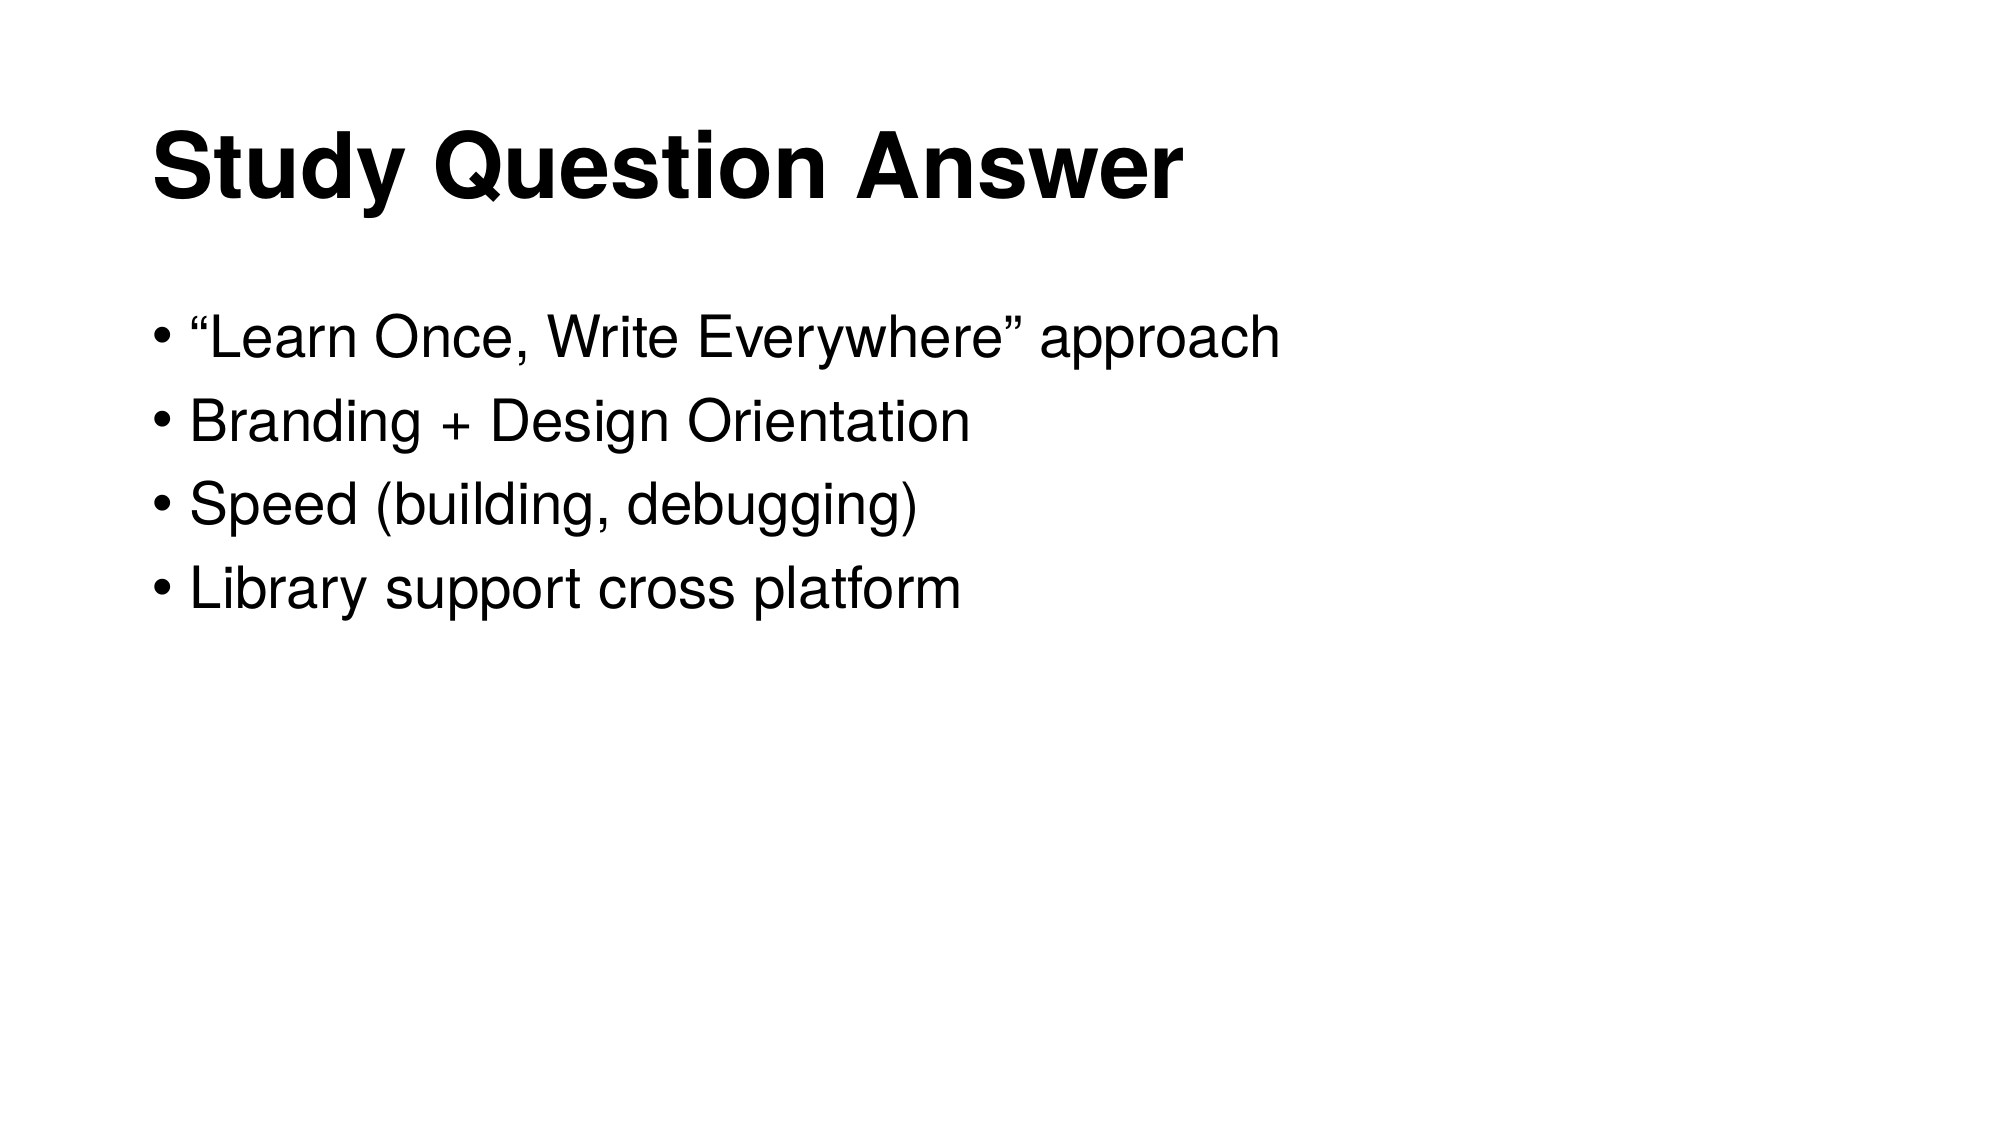

# Study Question Answer
“Learn Once, Write Everywhere” approach
Branding + Design Orientation
Speed (building, debugging)
Library support cross platform